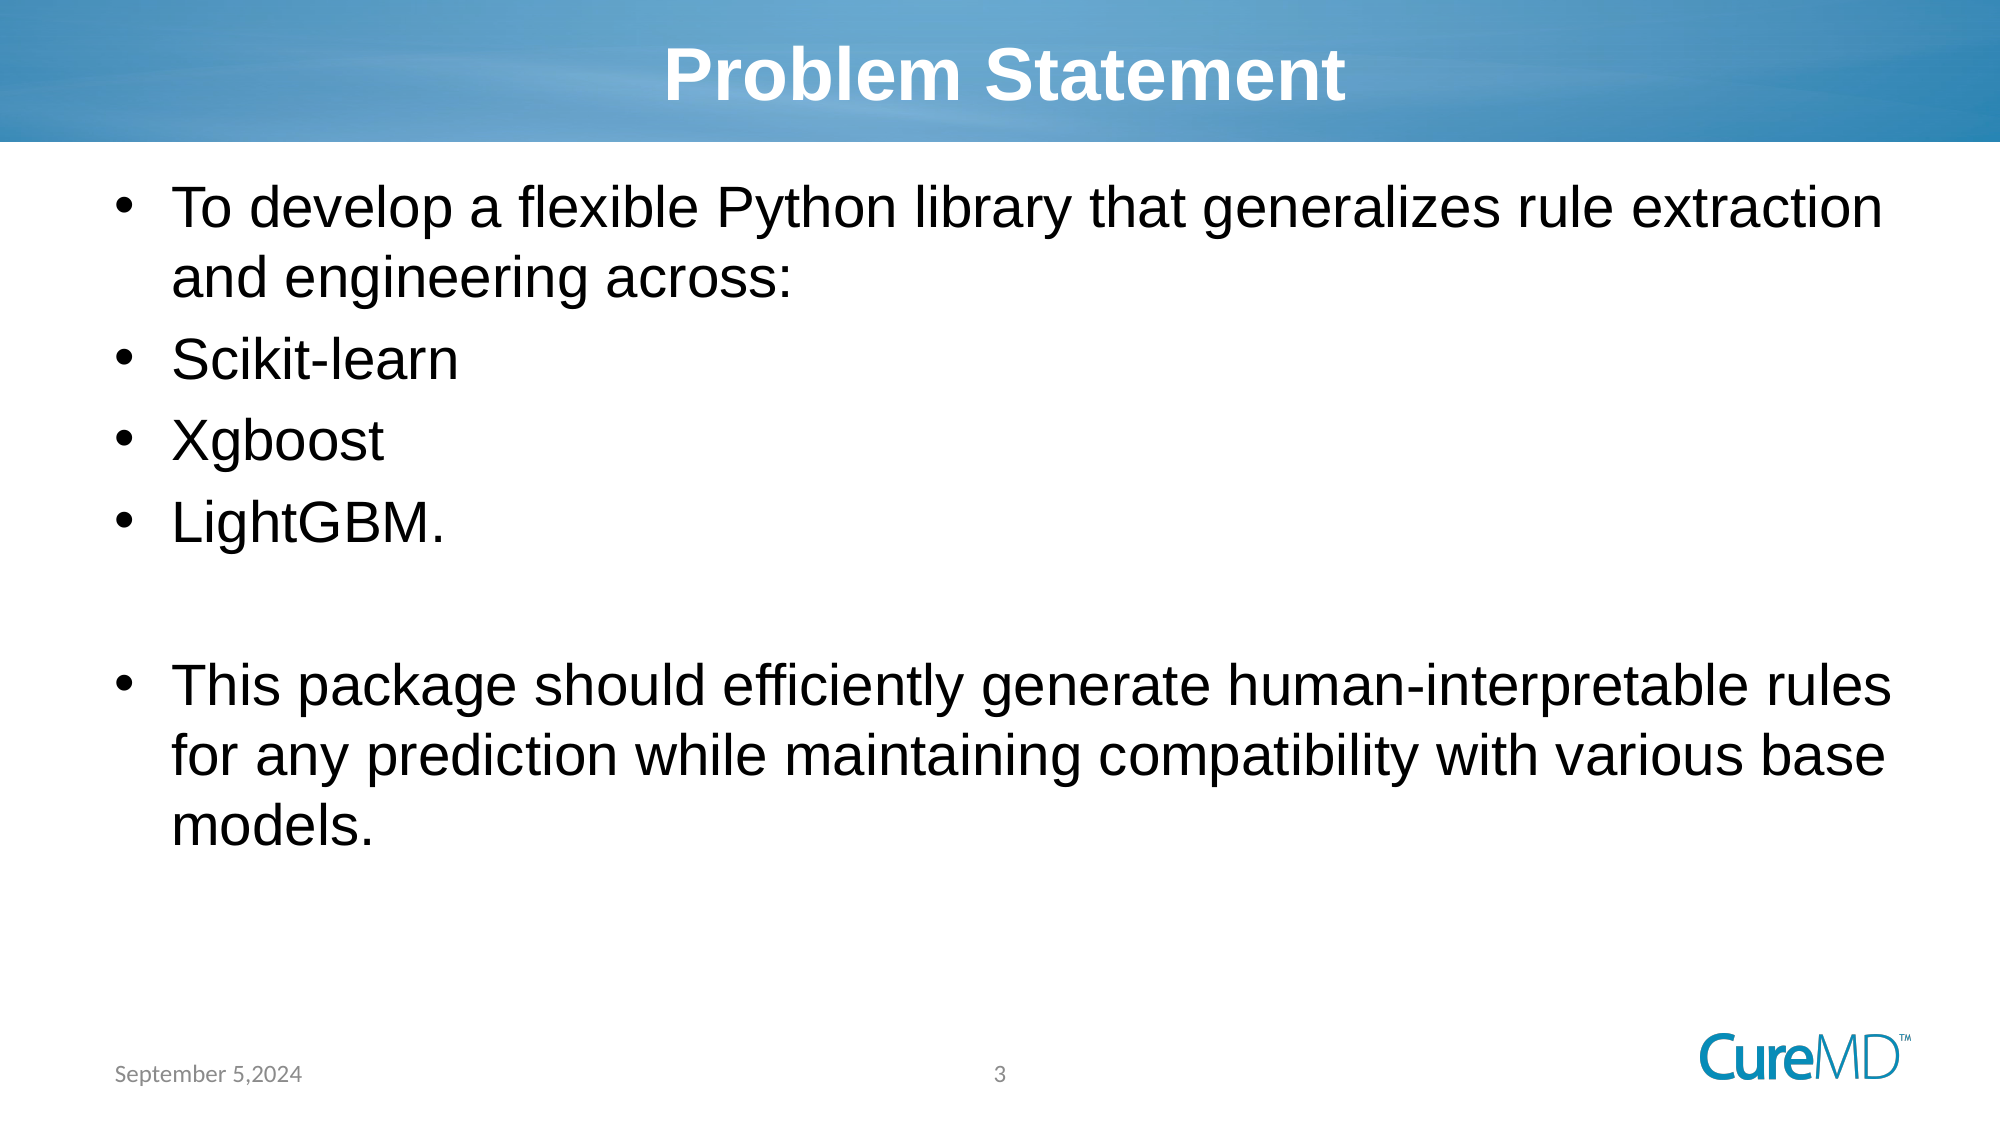

# Problem Statement
To develop a flexible Python library that generalizes rule extraction and engineering across:
Scikit-learn
Xgboost
LightGBM.

This package should efficiently generate human-interpretable rules for any prediction while maintaining compatibility with various base models.
3
September 5,2024